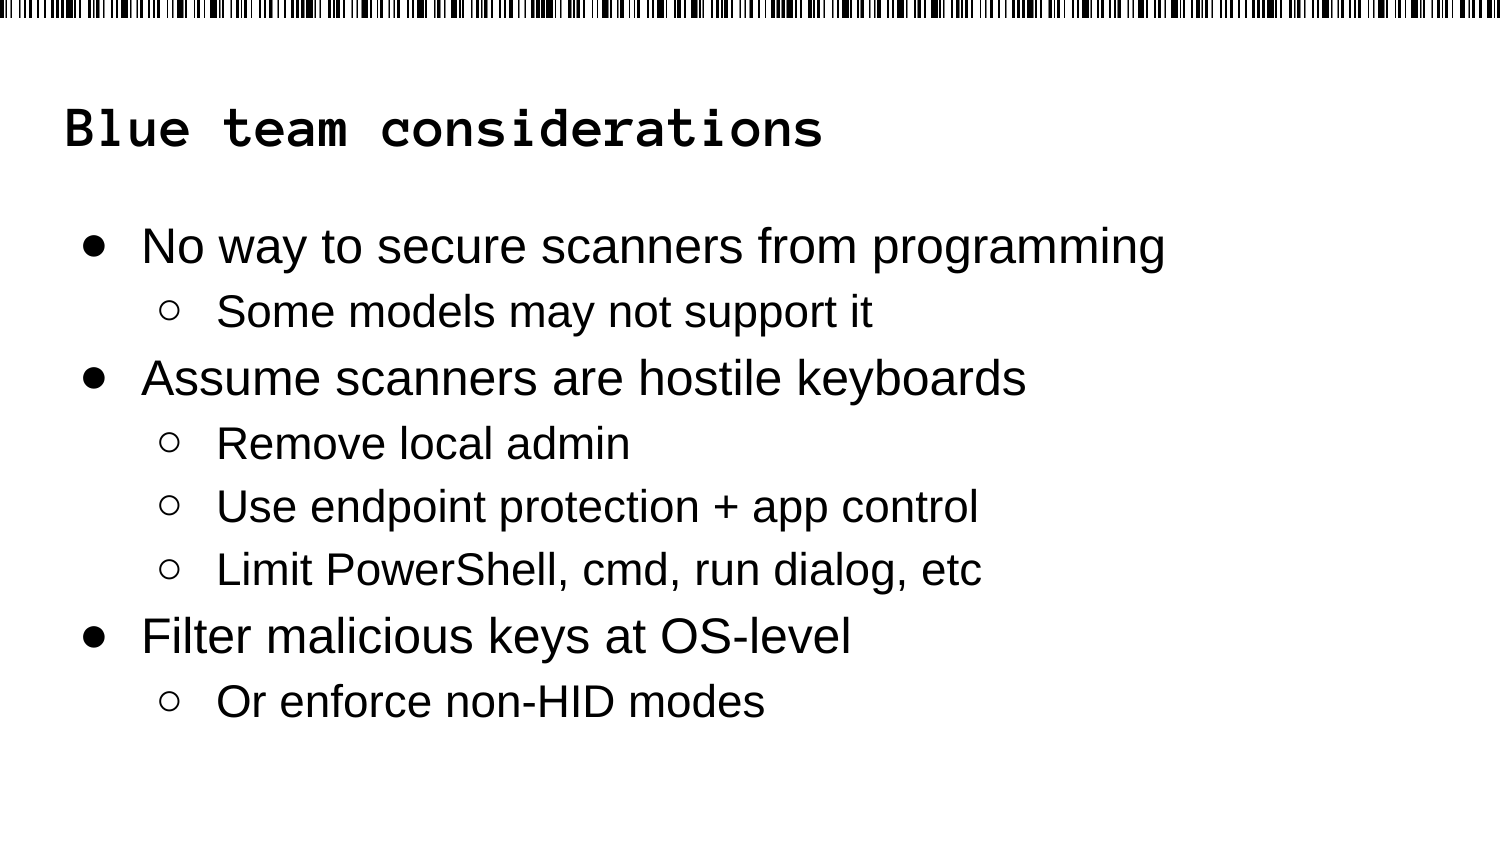

# Blue team considerations
No way to secure scanners from programming
Some models may not support it
Assume scanners are hostile keyboards
Remove local admin
Use endpoint protection + app control
Limit PowerShell, cmd, run dialog, etc
Filter malicious keys at OS-level
Or enforce non-HID modes